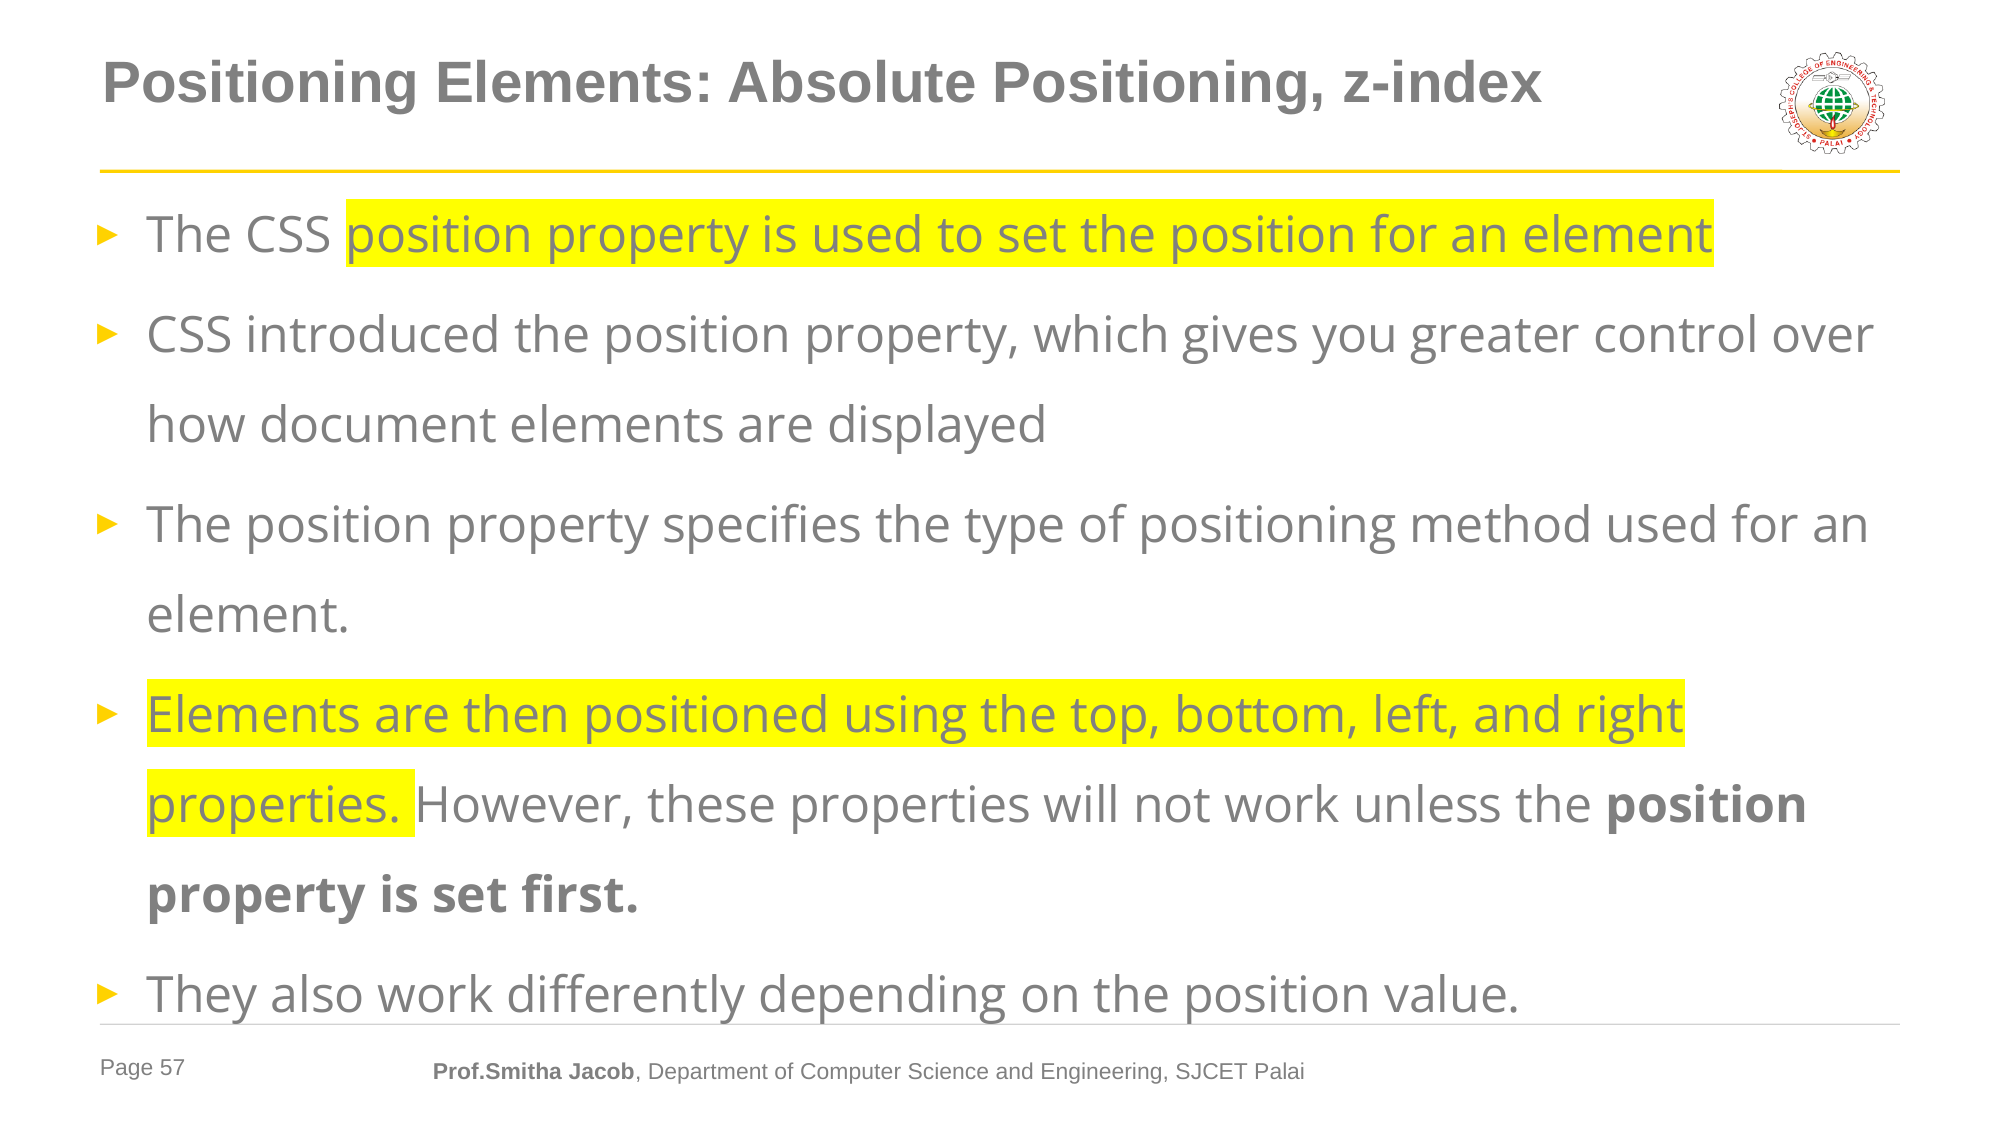

# Positioning Elements: Absolute Positioning, z-index
The CSS position property is used to set the position for an element
CSS introduced the position property, which gives you greater control over how document elements are displayed
The position property specifies the type of positioning method used for an element.
Elements are then positioned using the top, bottom, left, and right properties. However, these properties will not work unless the position property is set first.
They also work differently depending on the position value.